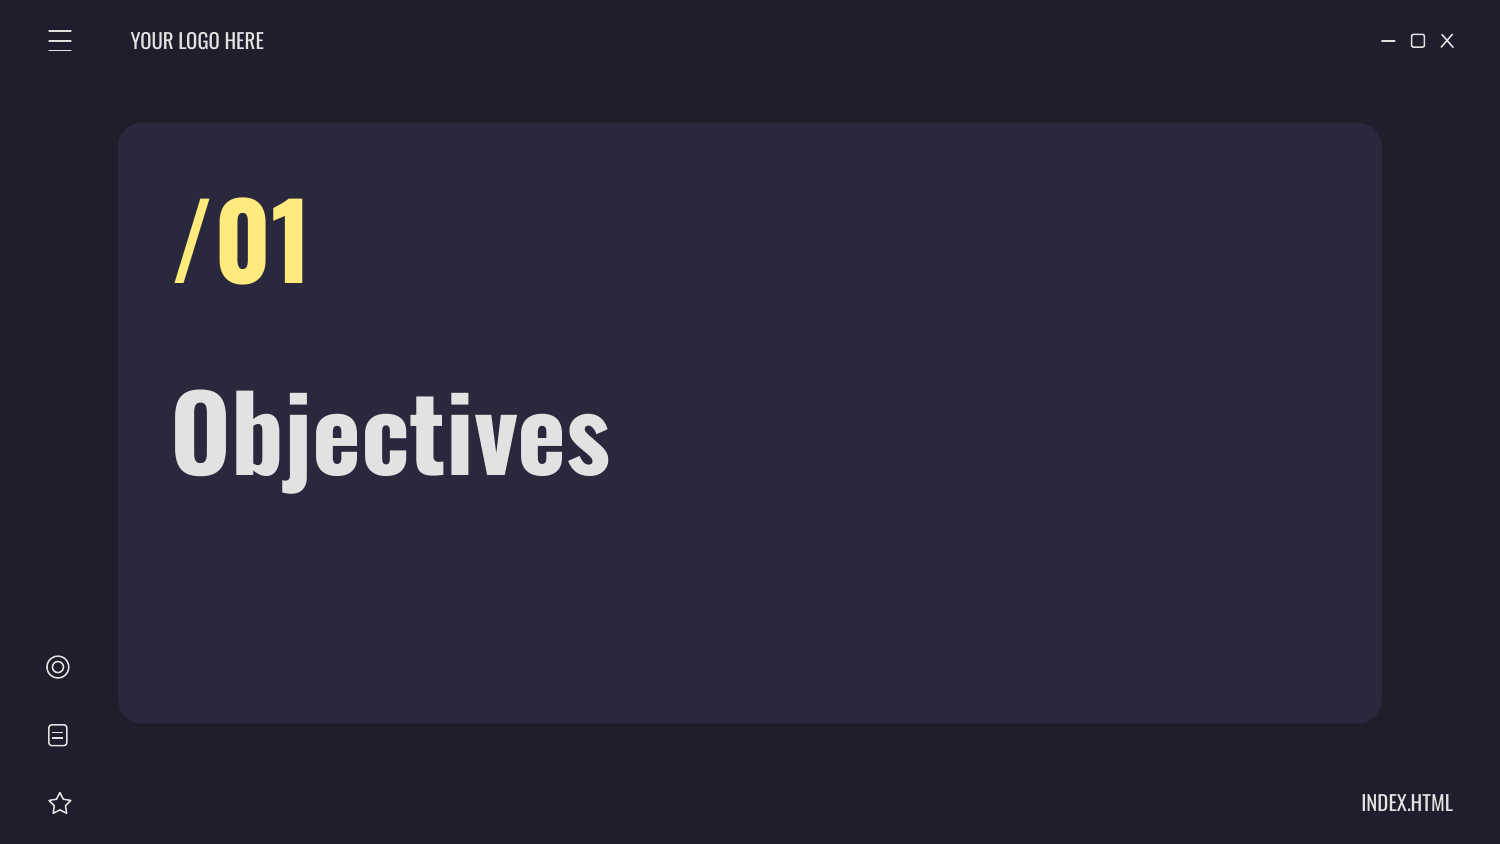

YOUR LOGO HERE

/01
# Objectives

INDEX.HTML